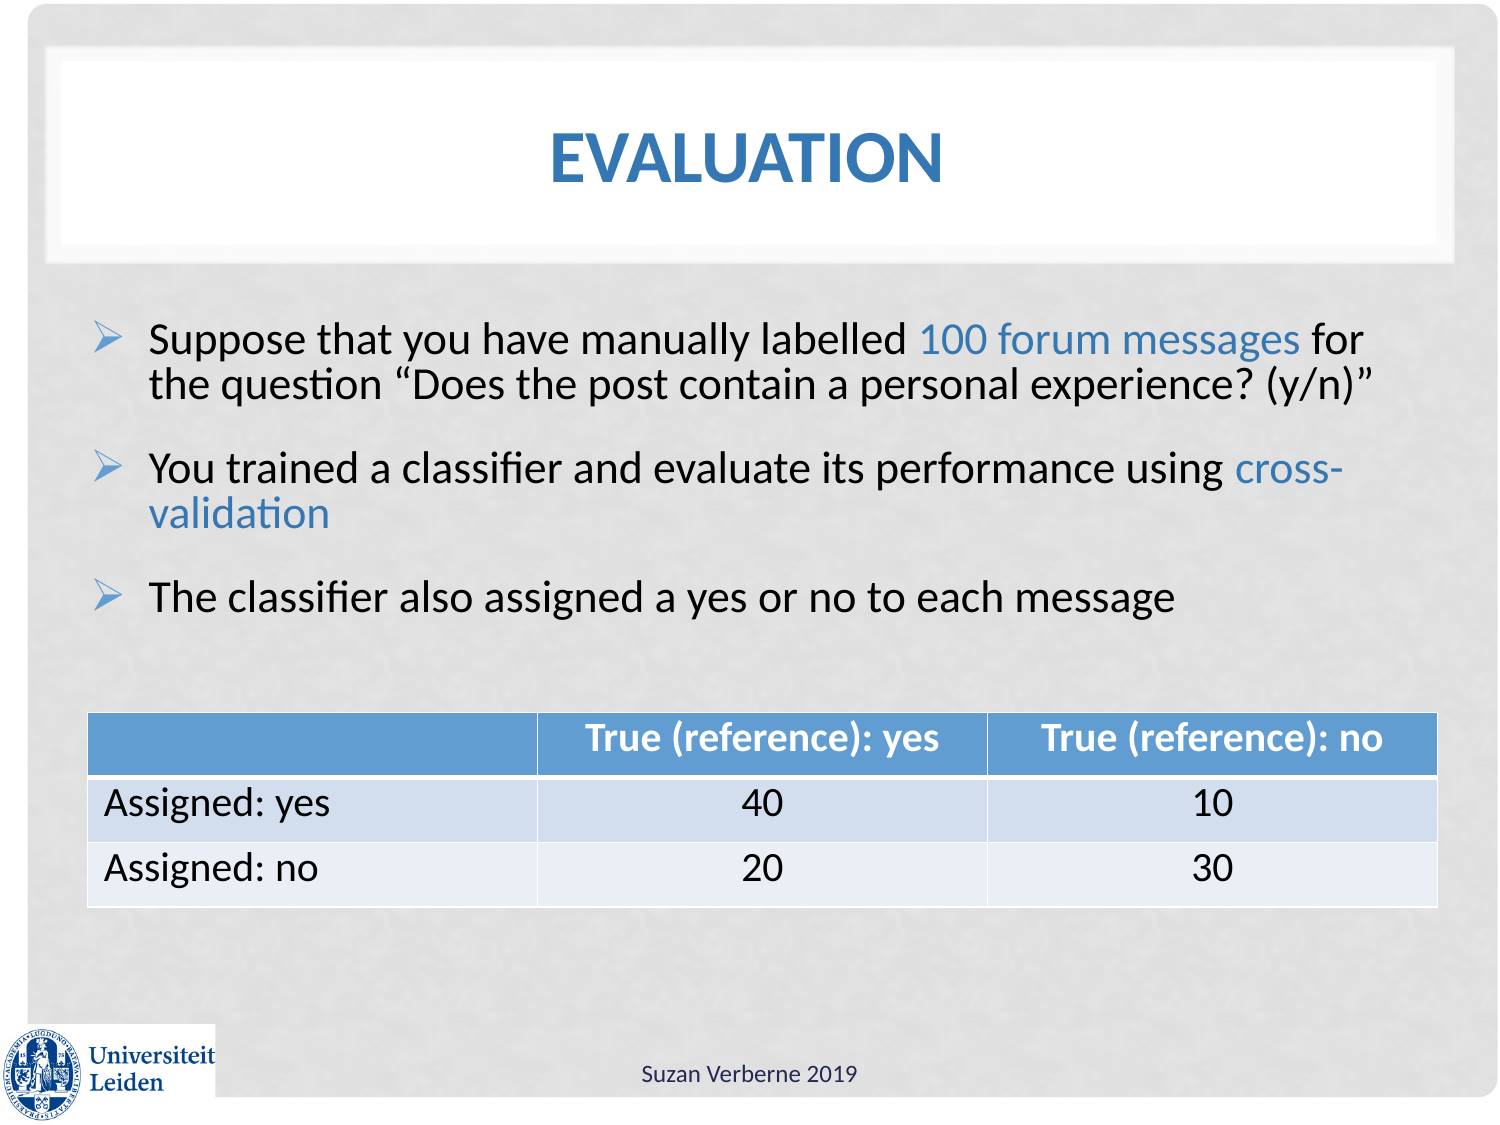

# Evaluation
Suppose that you have manually labelled 100 forum messages for the question “Does the post contain a personal experience? (y/n)”
You trained a classifier and evaluate its performance using cross-validation
The classifier also assigned a yes or no to each message
|  | True (reference): yes | True (reference): no |
| --- | --- | --- |
| Assigned: yes | 40 | 10 |
| Assigned: no | 20 | 30 |
Suzan Verberne 2019